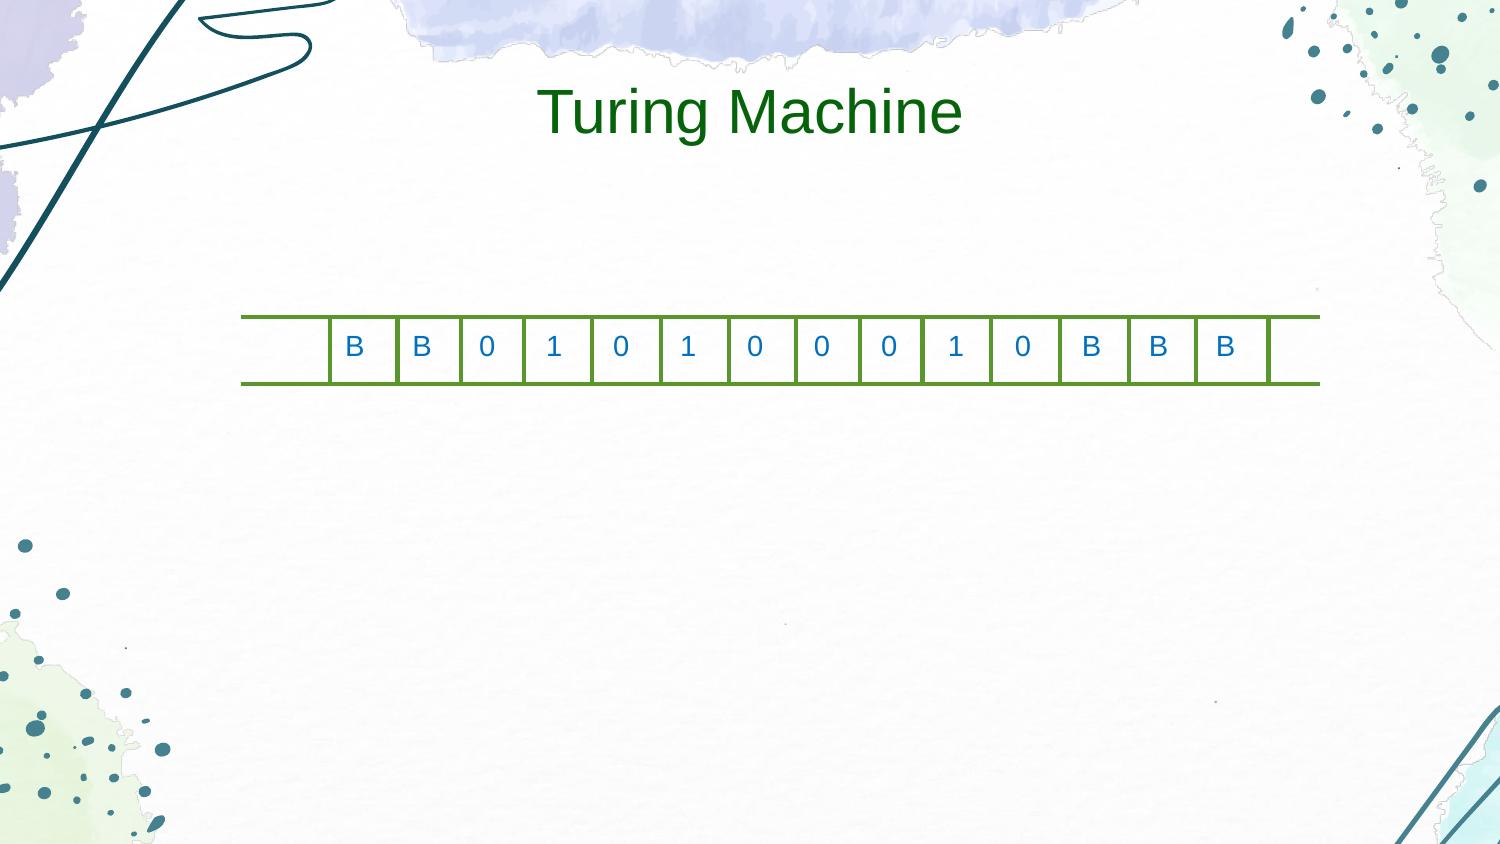

# Turing Machine
| B | B | 0 | 1 | 0 | 1 | 0 | 0 | 0 | 1 | 0 | B | B | B |
| --- | --- | --- | --- | --- | --- | --- | --- | --- | --- | --- | --- | --- | --- |